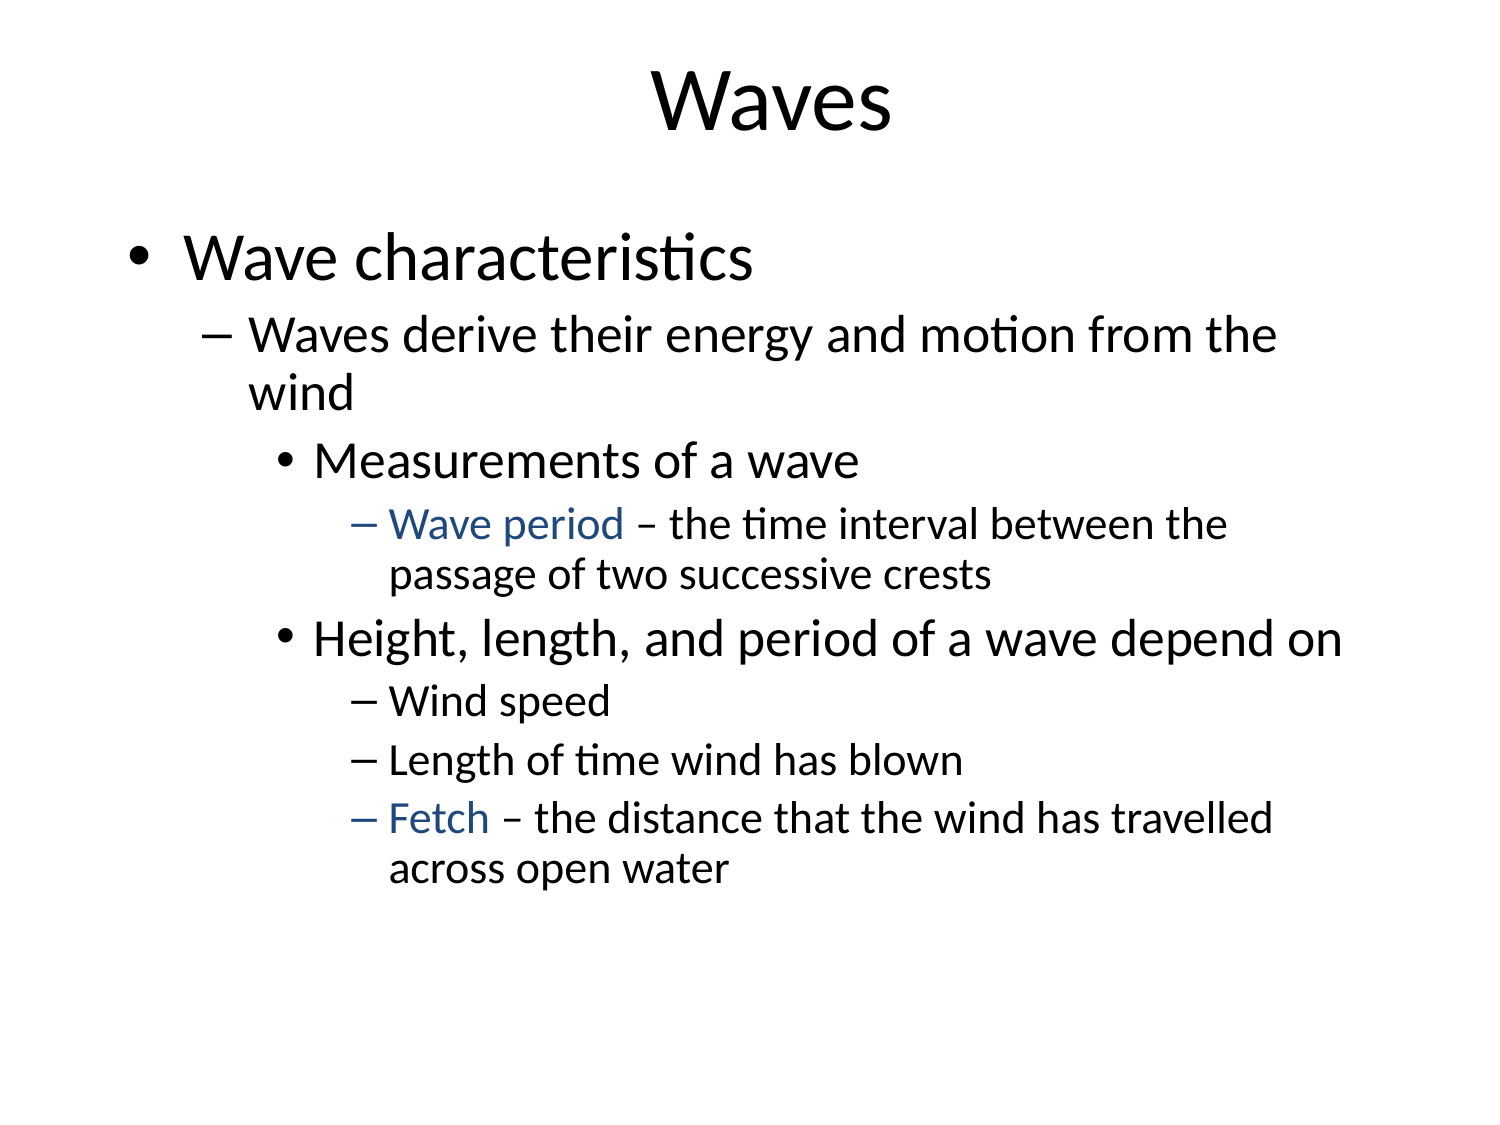

# Waves
Wave characteristics
Waves derive their energy and motion from the wind
Measurements of a wave
Wave period – the time interval between the passage of two successive crests
Height, length, and period of a wave depend on
Wind speed
Length of time wind has blown
Fetch – the distance that the wind has travelled across open water